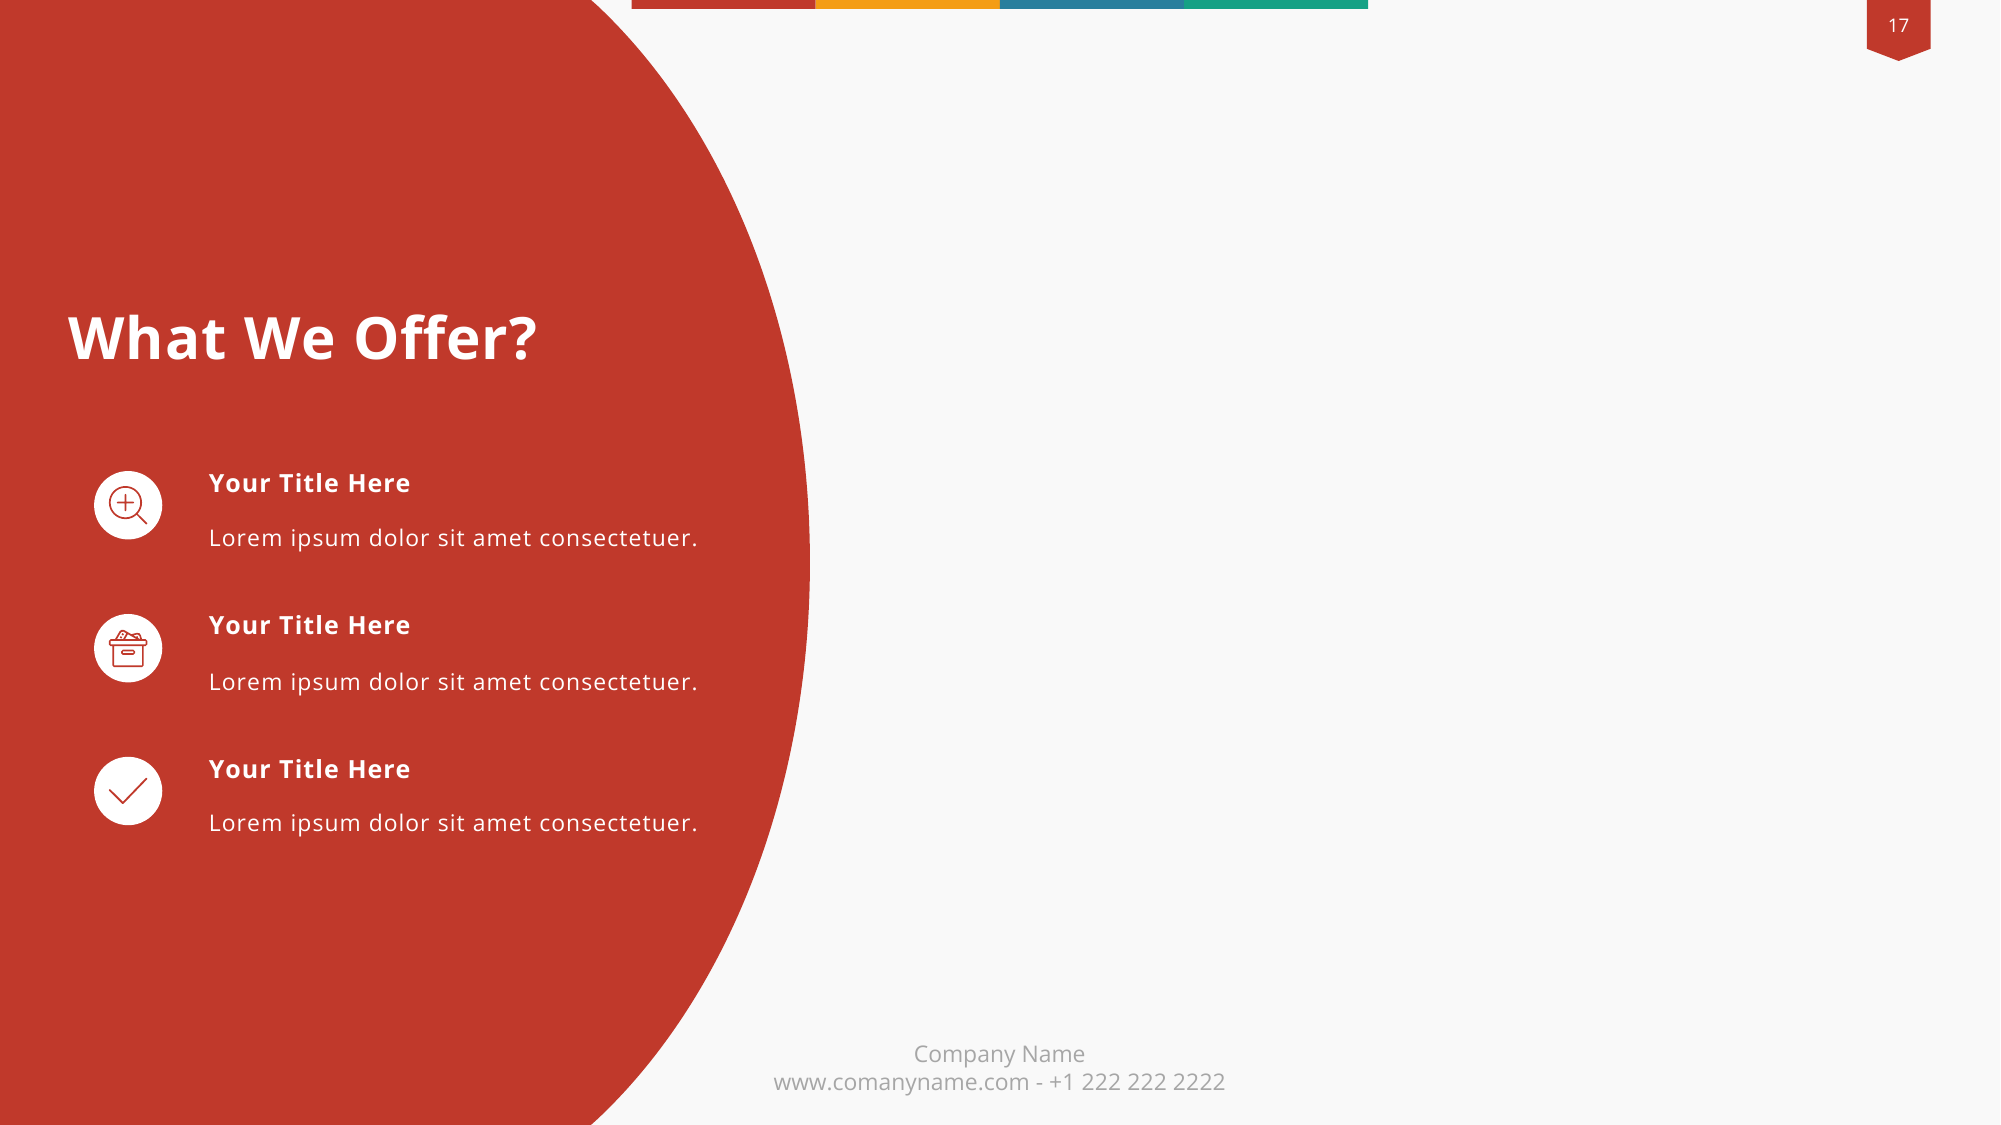

What We Offer?
Your Title Here

Lorem ipsum dolor sit amet consectetuer.
Your Title Here

Lorem ipsum dolor sit amet consectetuer.
Your Title Here

Lorem ipsum dolor sit amet consectetuer.